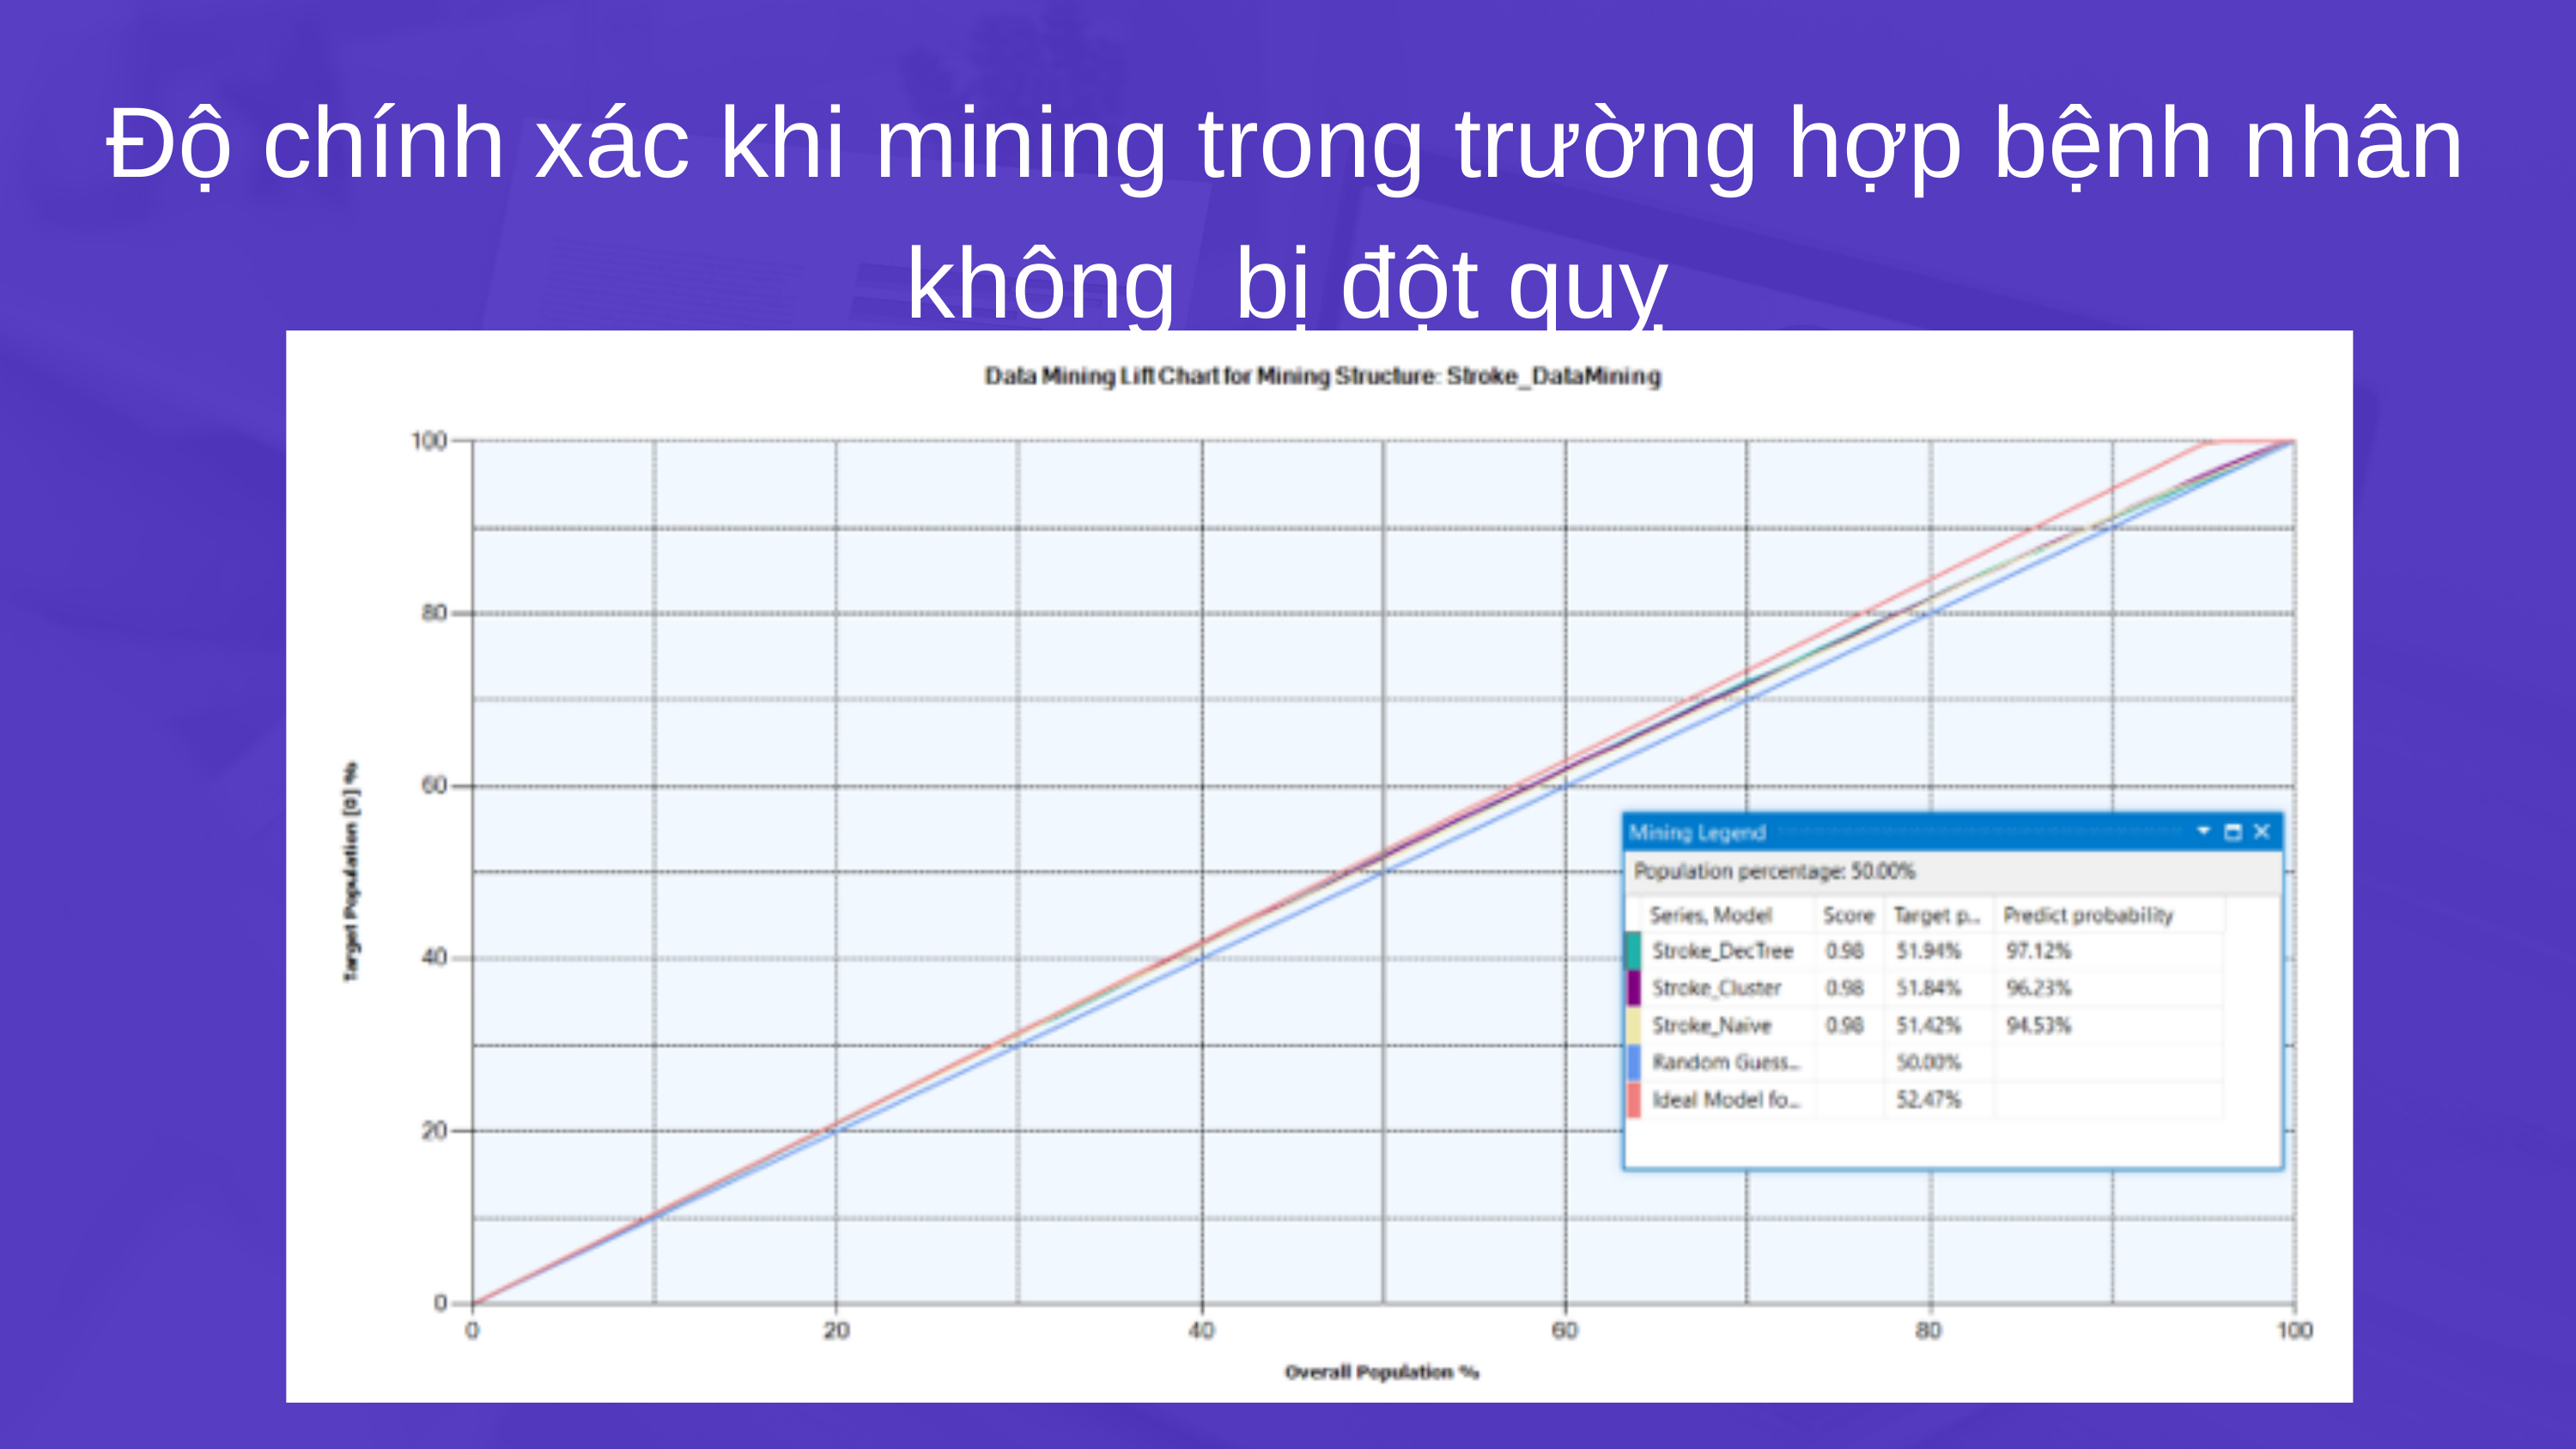

Độ chính xác khi mining trong trường hợp bệnh nhân không  bị đột quỵ